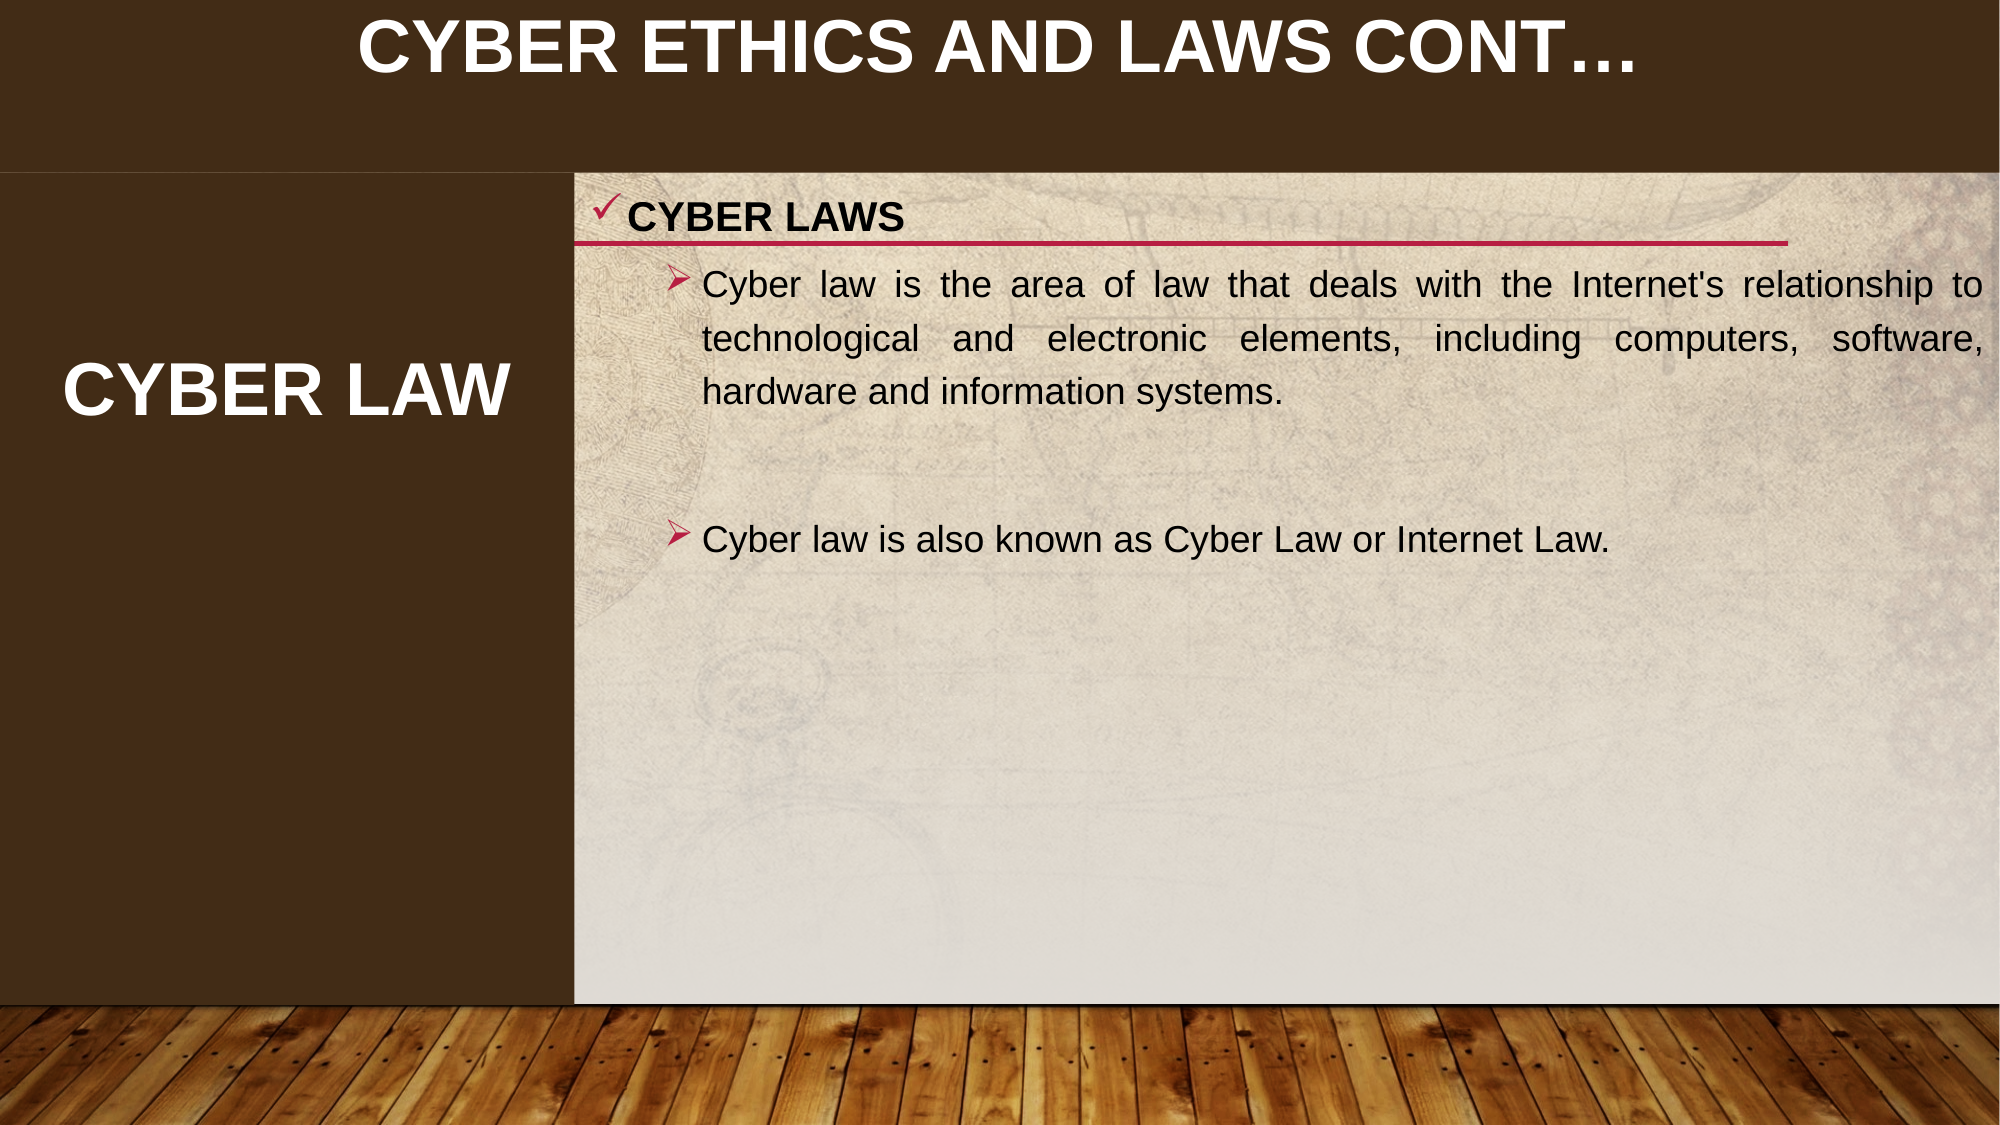

139
# CYBER ETHICS AND LAWS cont…

Cyber Law
CYBER LAWS
Cyber law is the area of law that deals with the Internet's relationship to technological and electronic elements, including computers, software, hardware and information systems.

Cyber law is also known as Cyber Law or Internet Law.